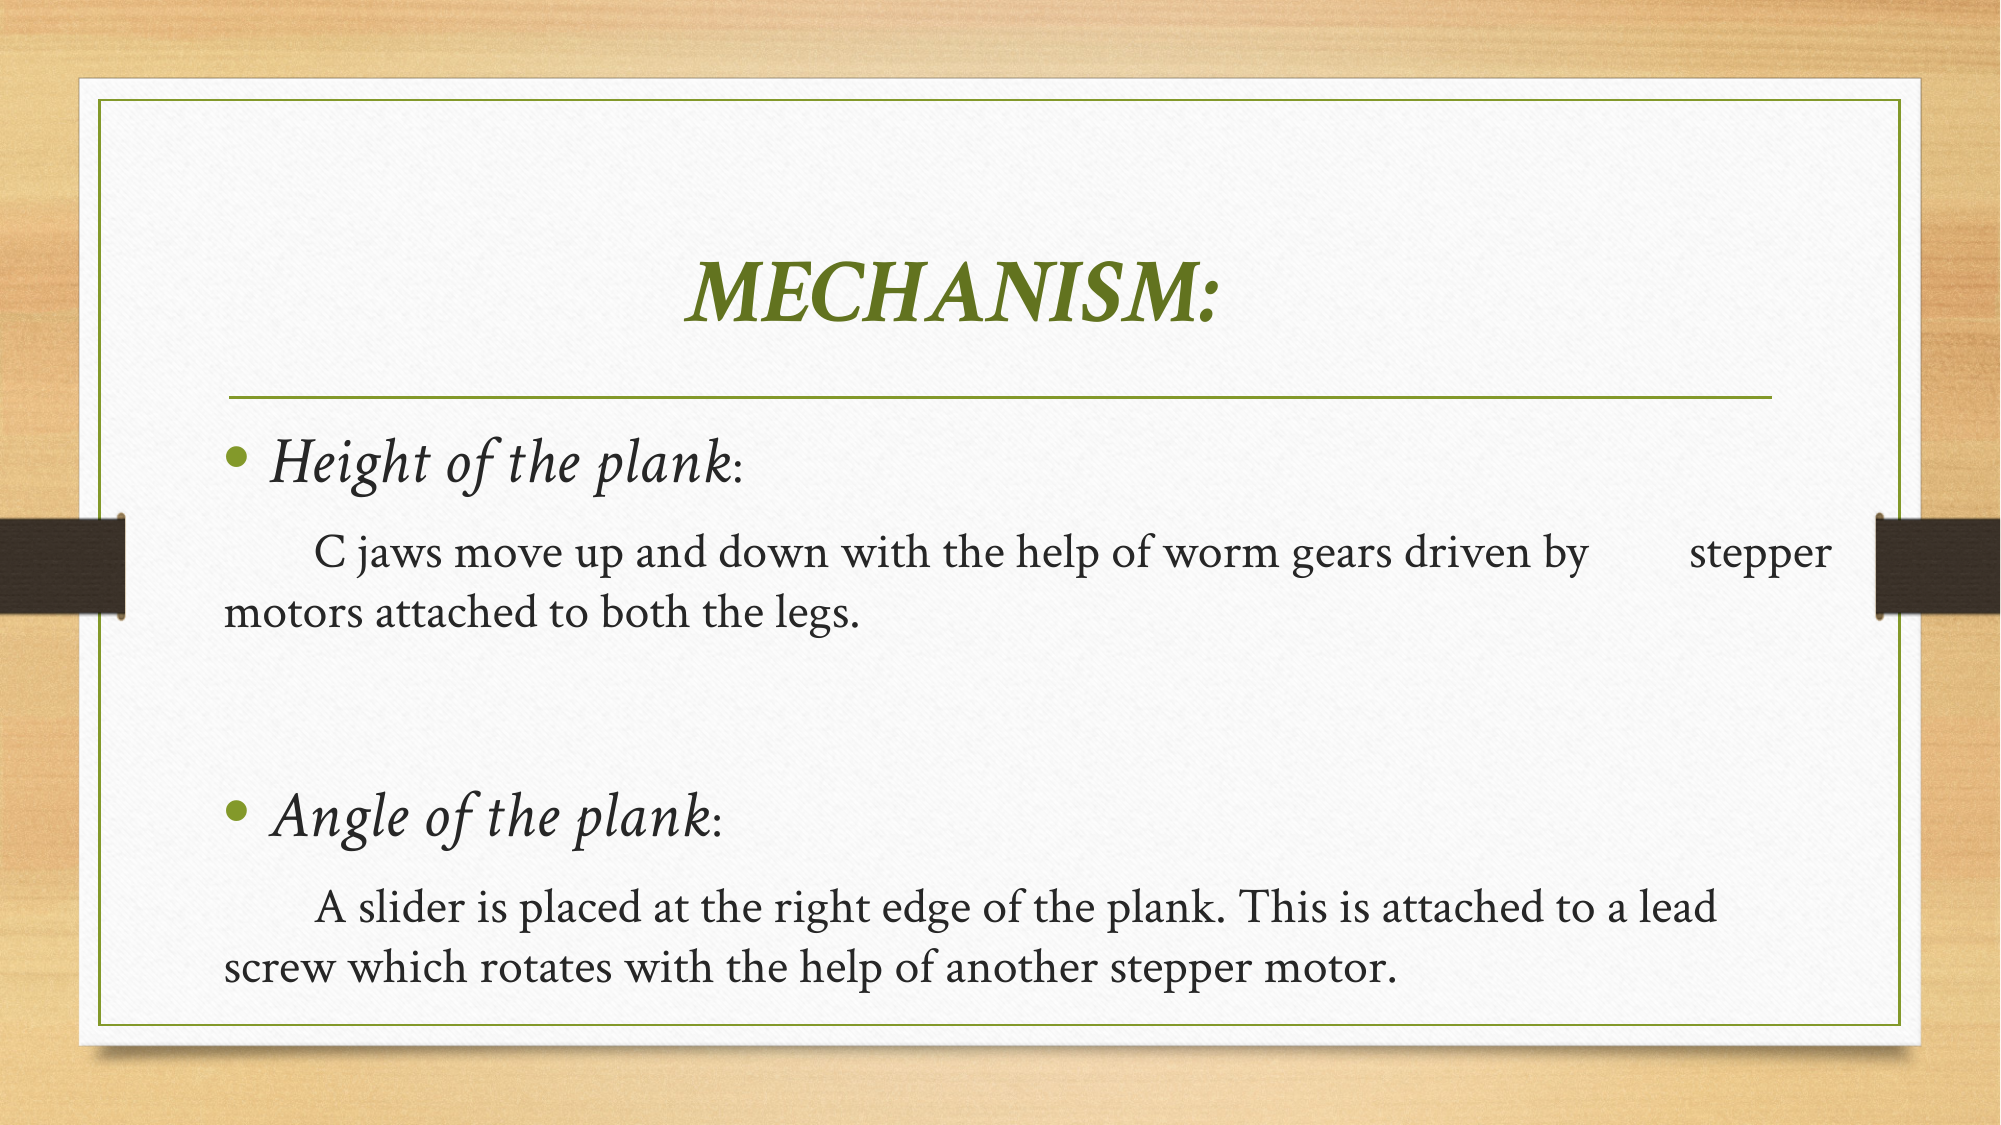

# MECHANISM:
Height of the plank:
        C jaws move up and down with the help of worm gears driven by         stepper motors attached to both the legs.

Angle of the plank:
        A slider is placed at the right edge of the plank. This is attached to a lead screw which rotates with the help of another stepper motor.